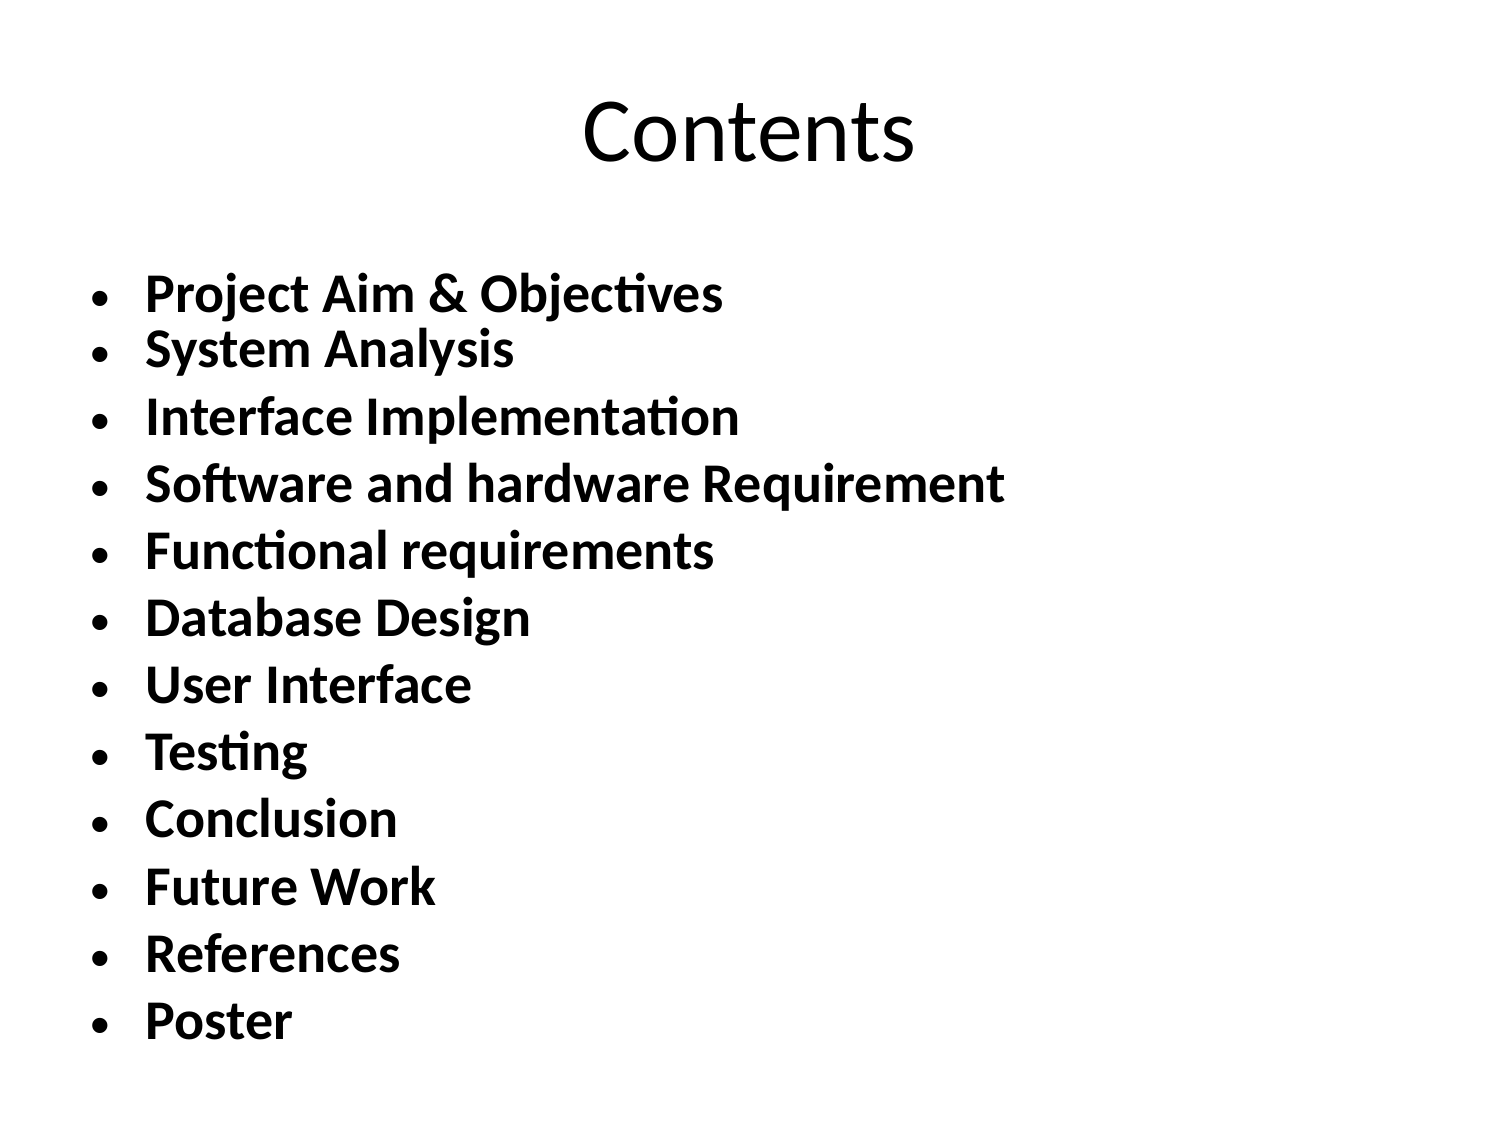

# Contents
Project Aim & Objectives
System Analysis
Interface Implementation
Software and hardware Requirement
Functional requirements
Database Design
User Interface
Testing
Conclusion
Future Work
References
Poster